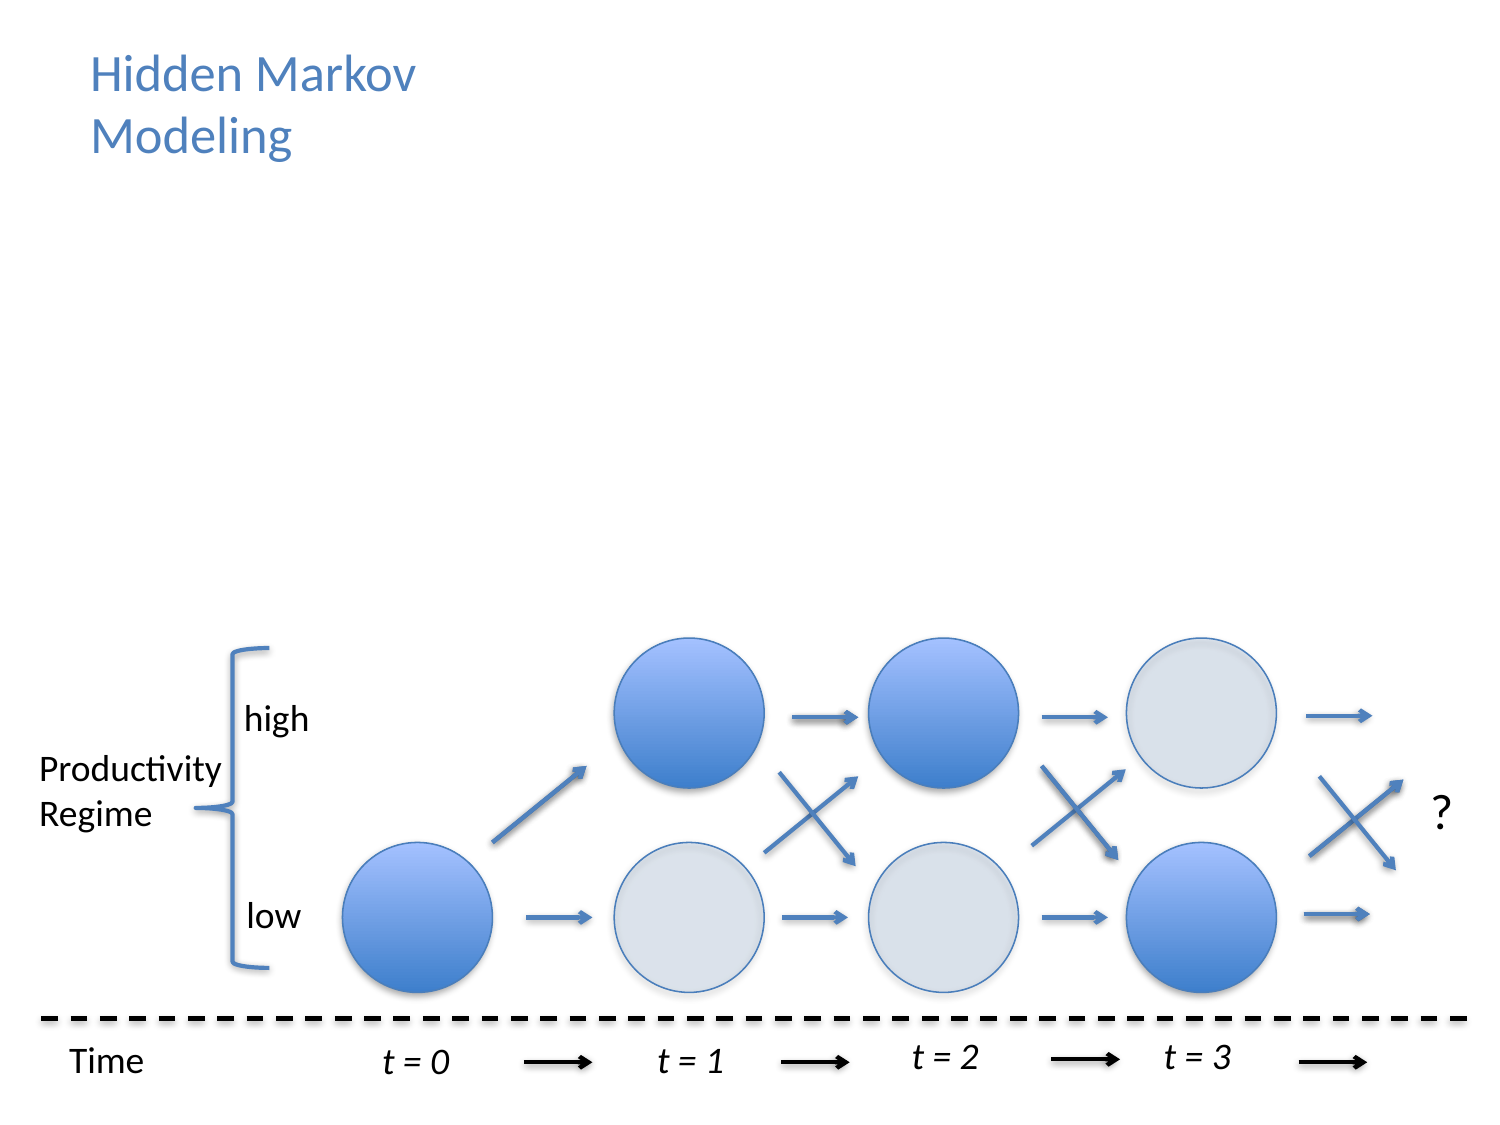

# Hidden Markov Modeling

high
Productivity Regime
?

low
t = 2
t = 3
Time
t = 1
t = 0